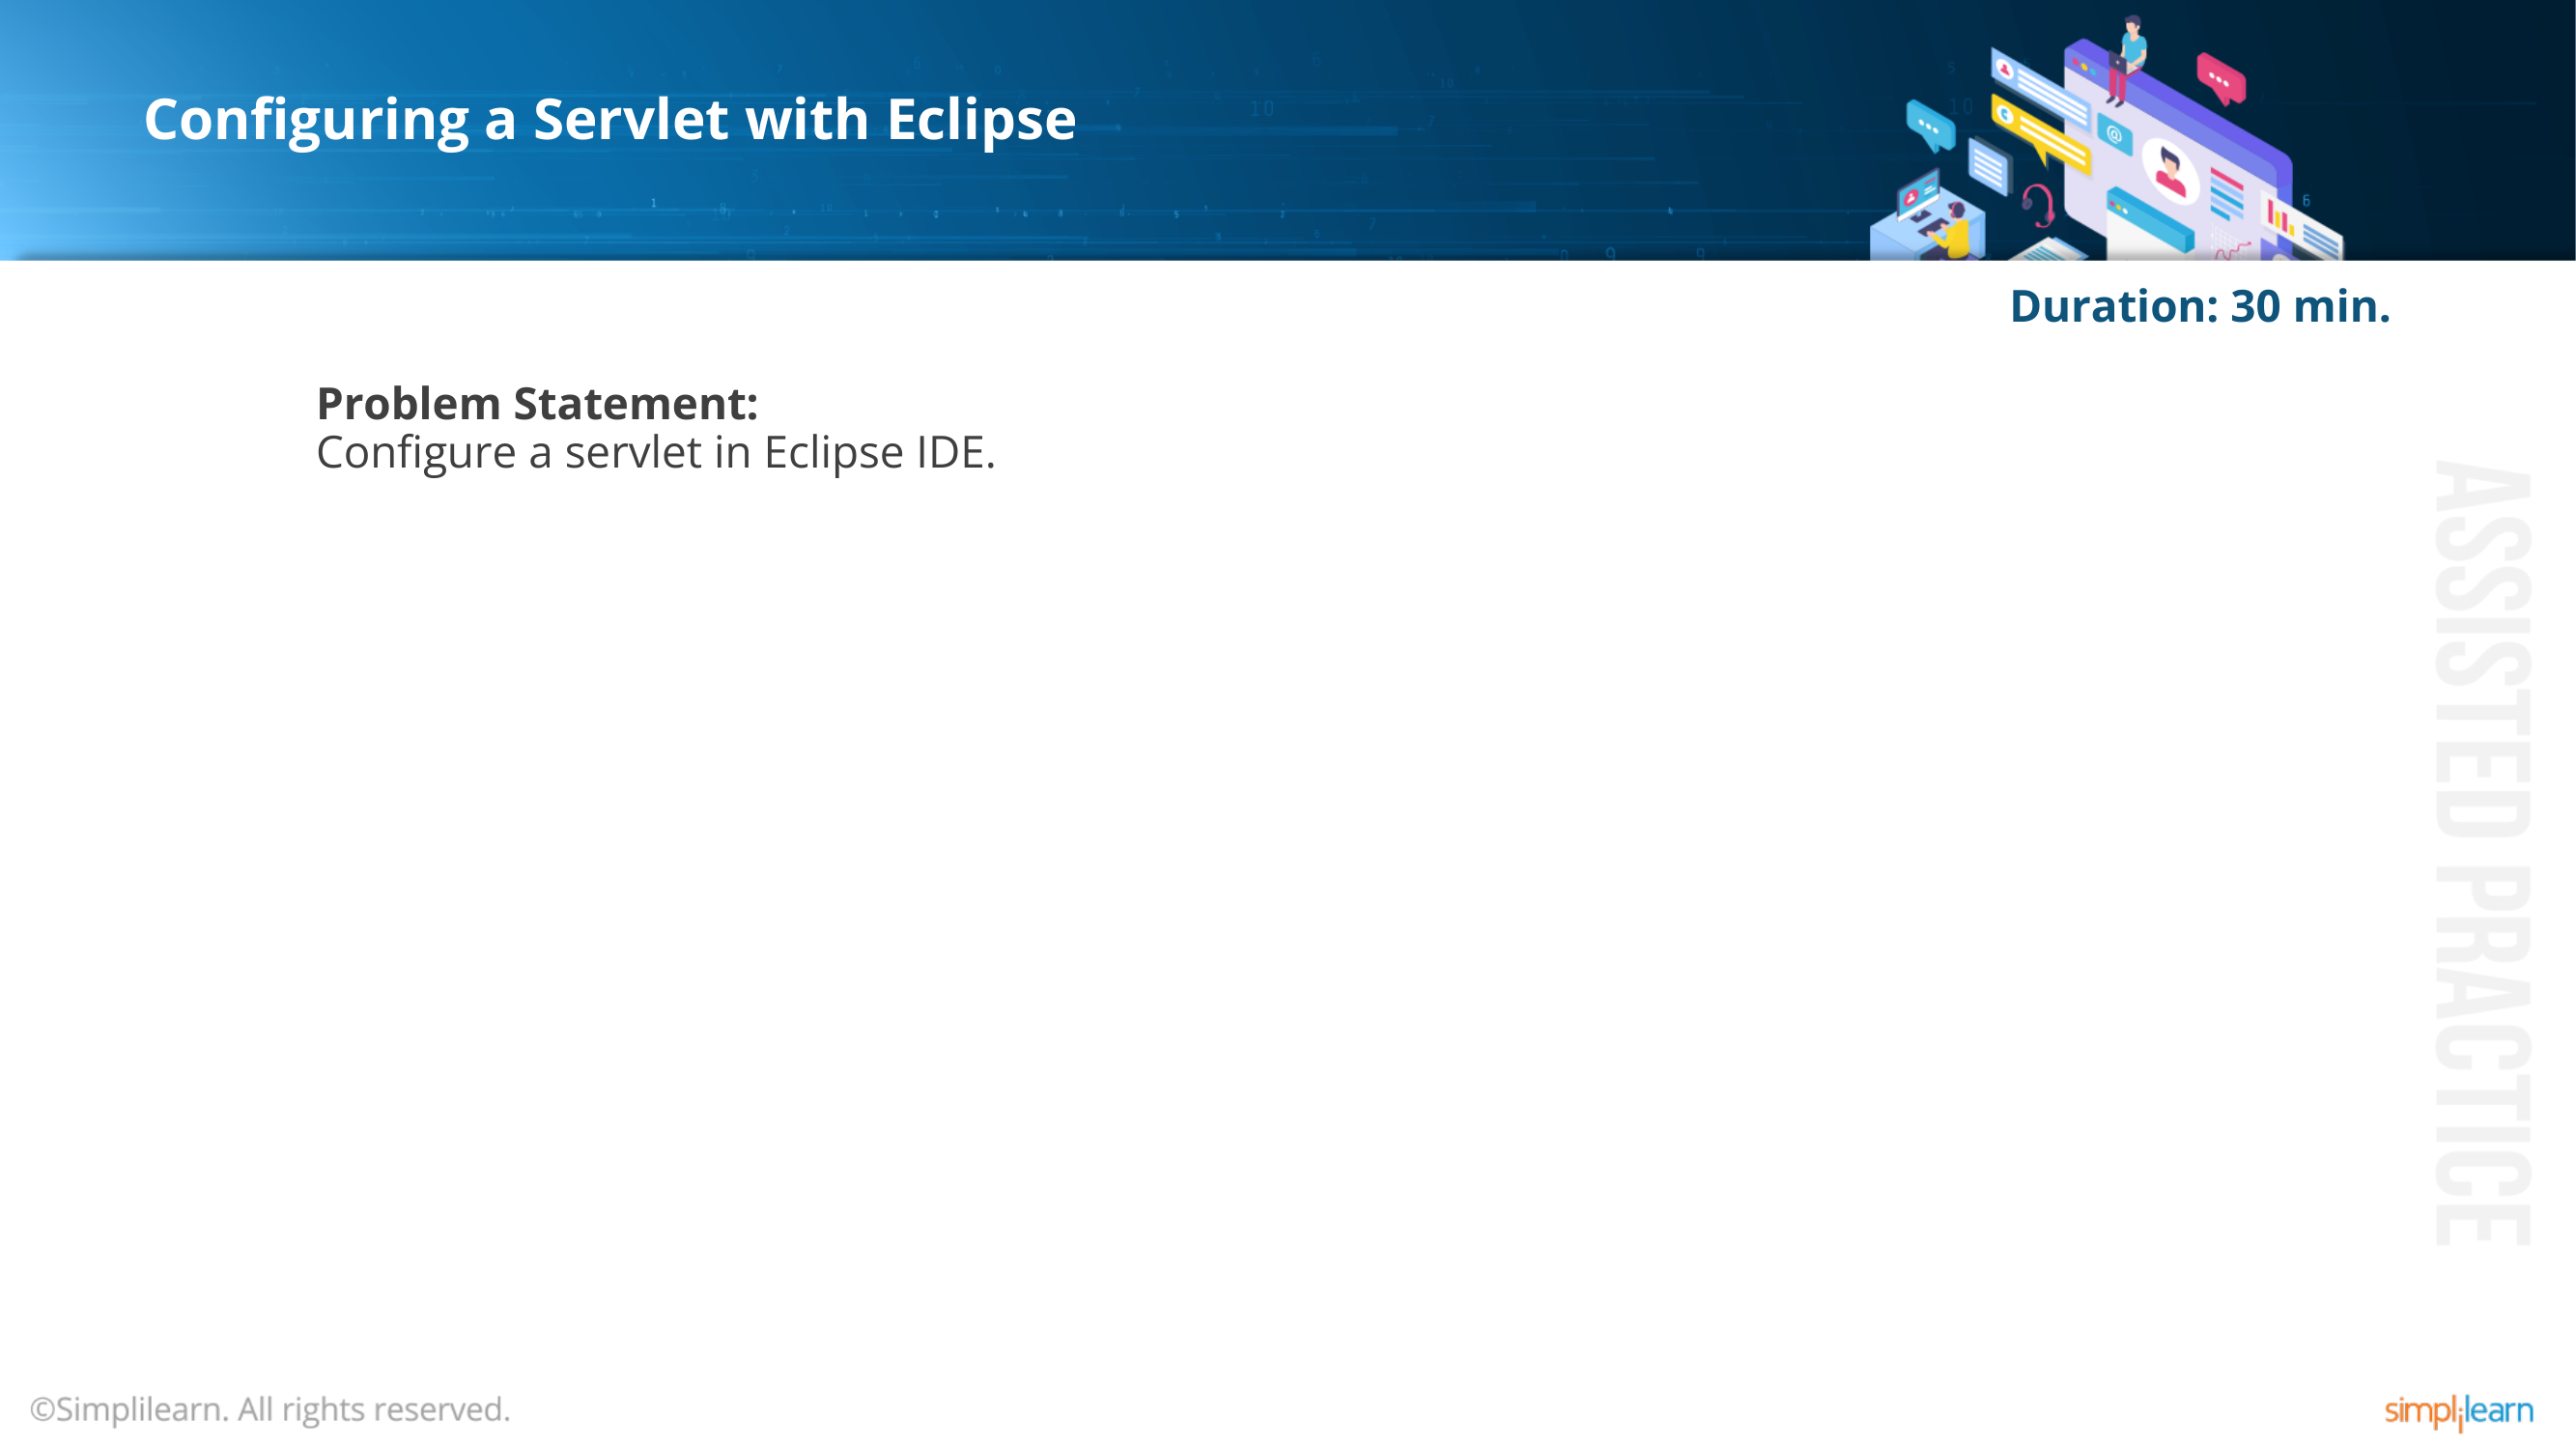

# Configuring a Servlet with Eclipse
Duration: 30 min.
Problem Statement:
Configure a servlet in Eclipse IDE.